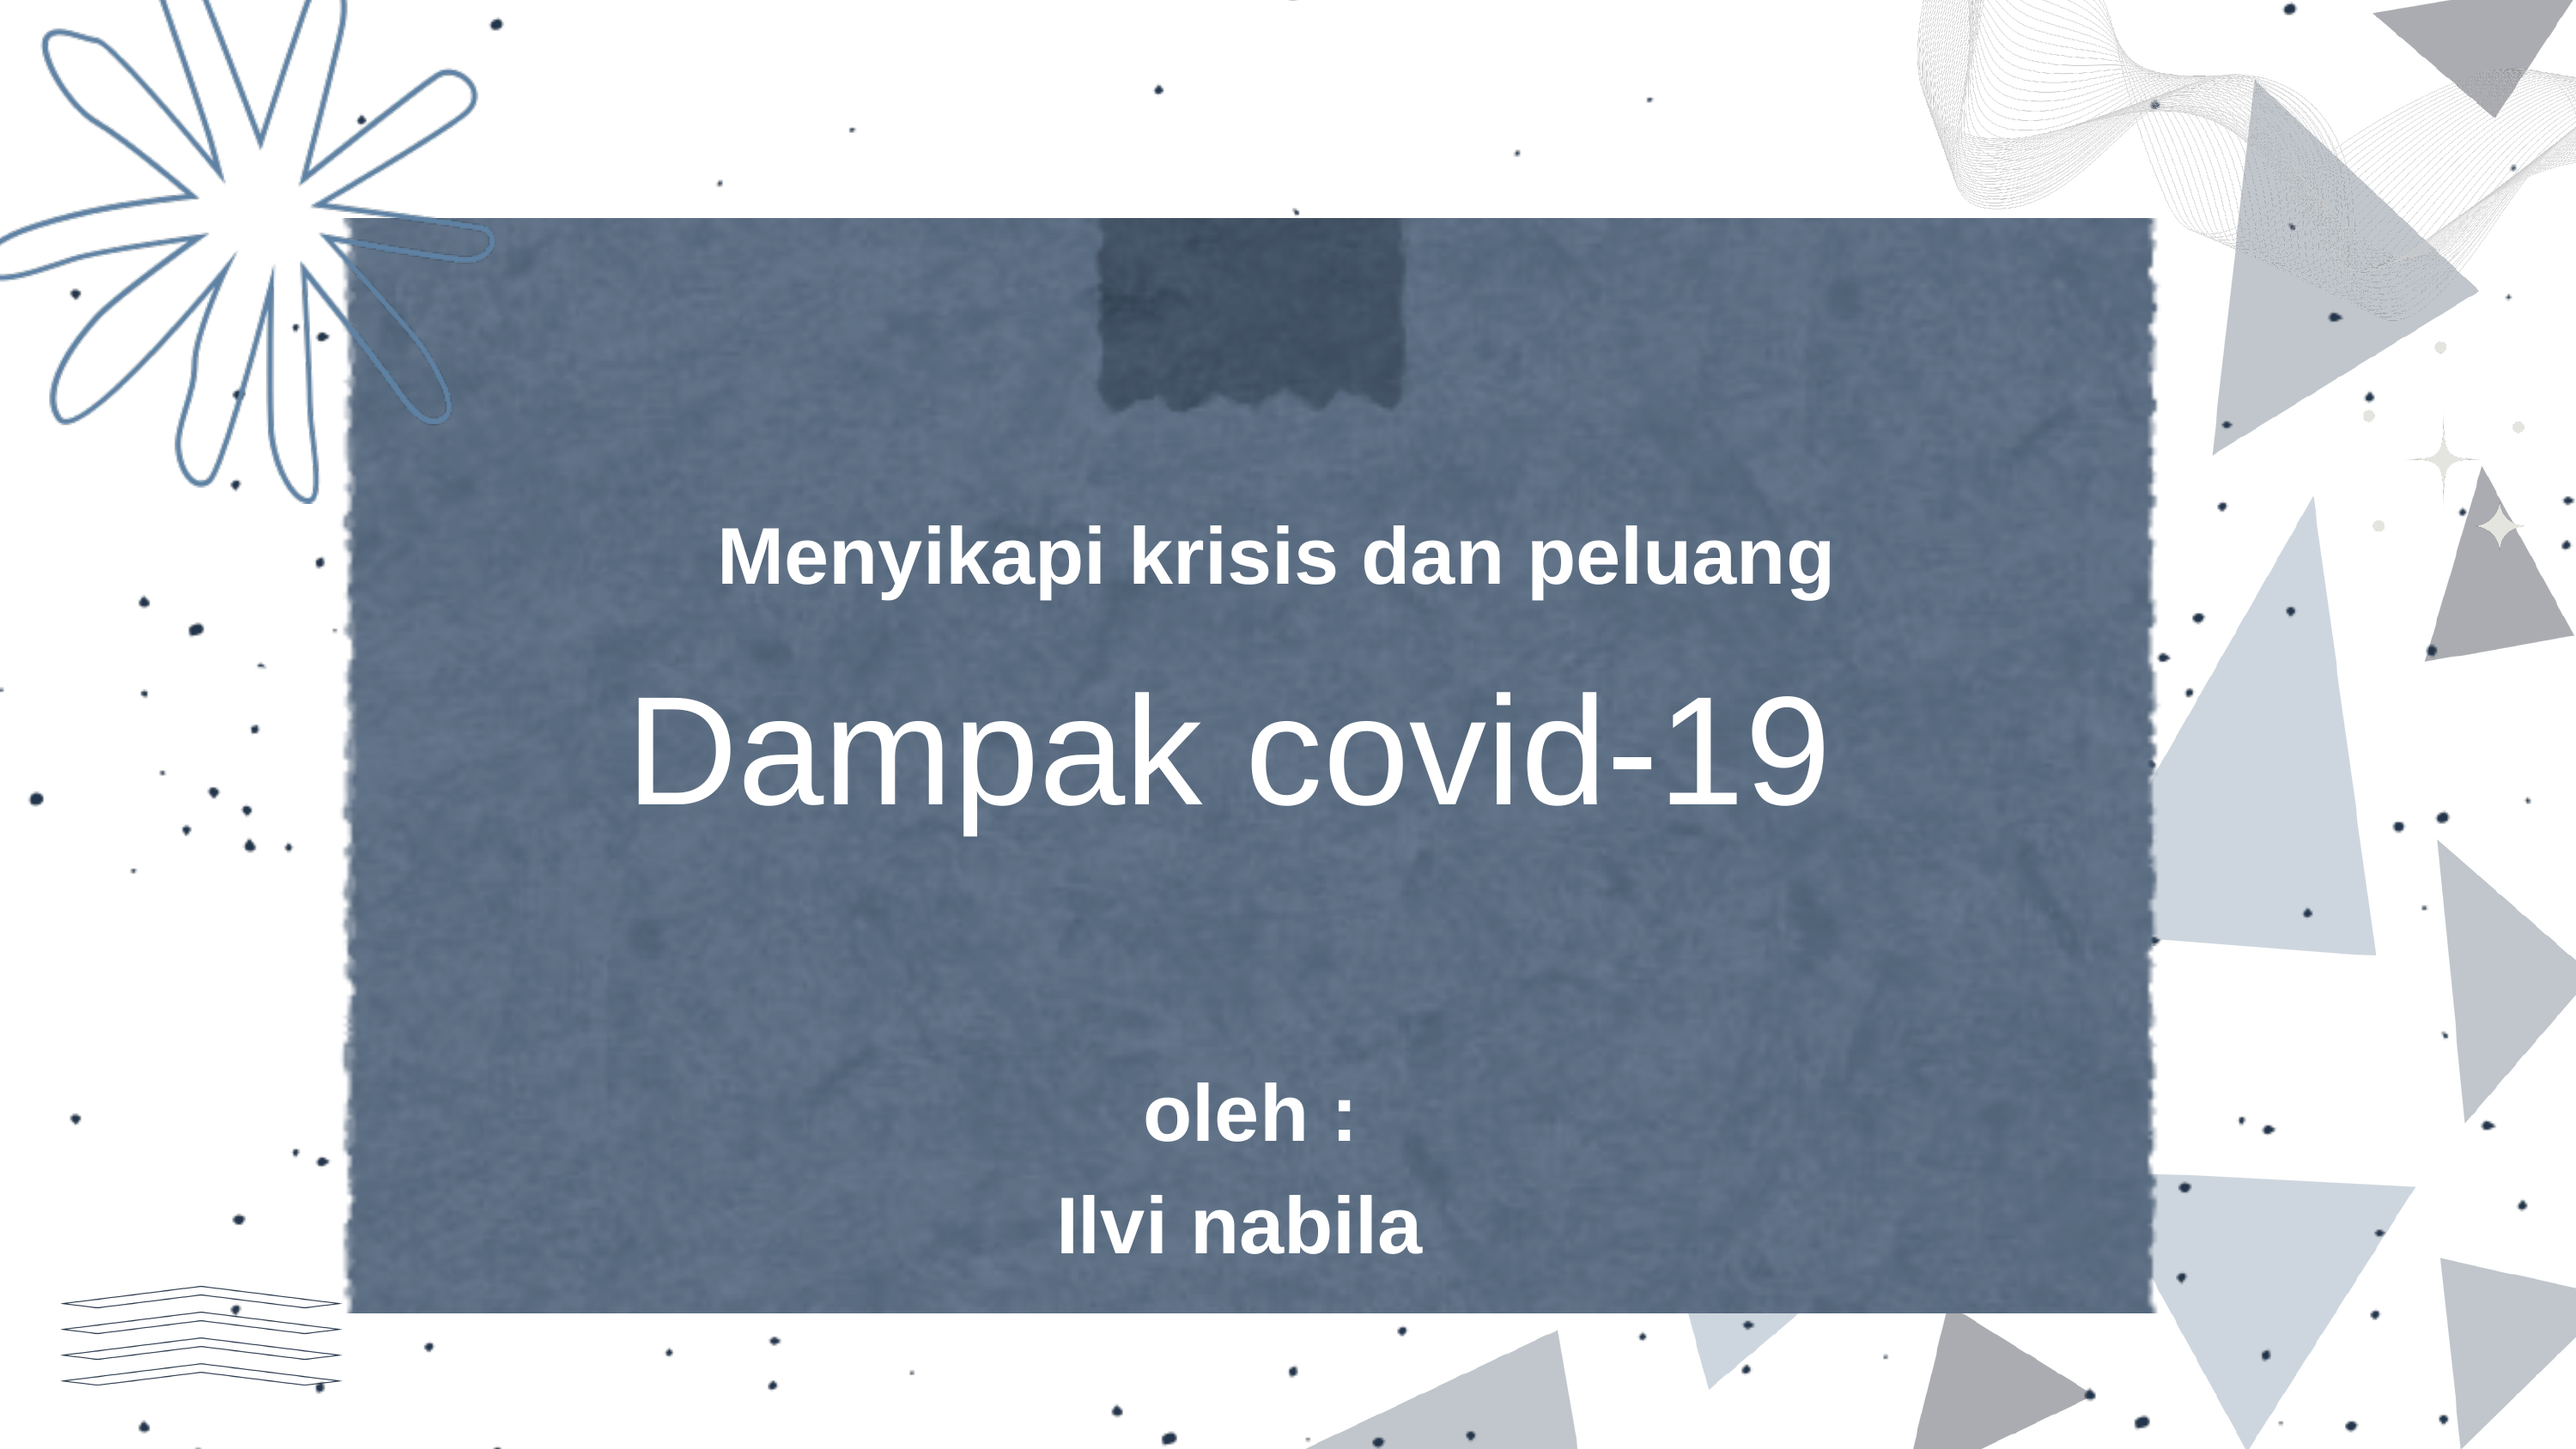

Menyikapi krisis dan peluang
Dampak covid-19

oleh :
Ilvi nabila